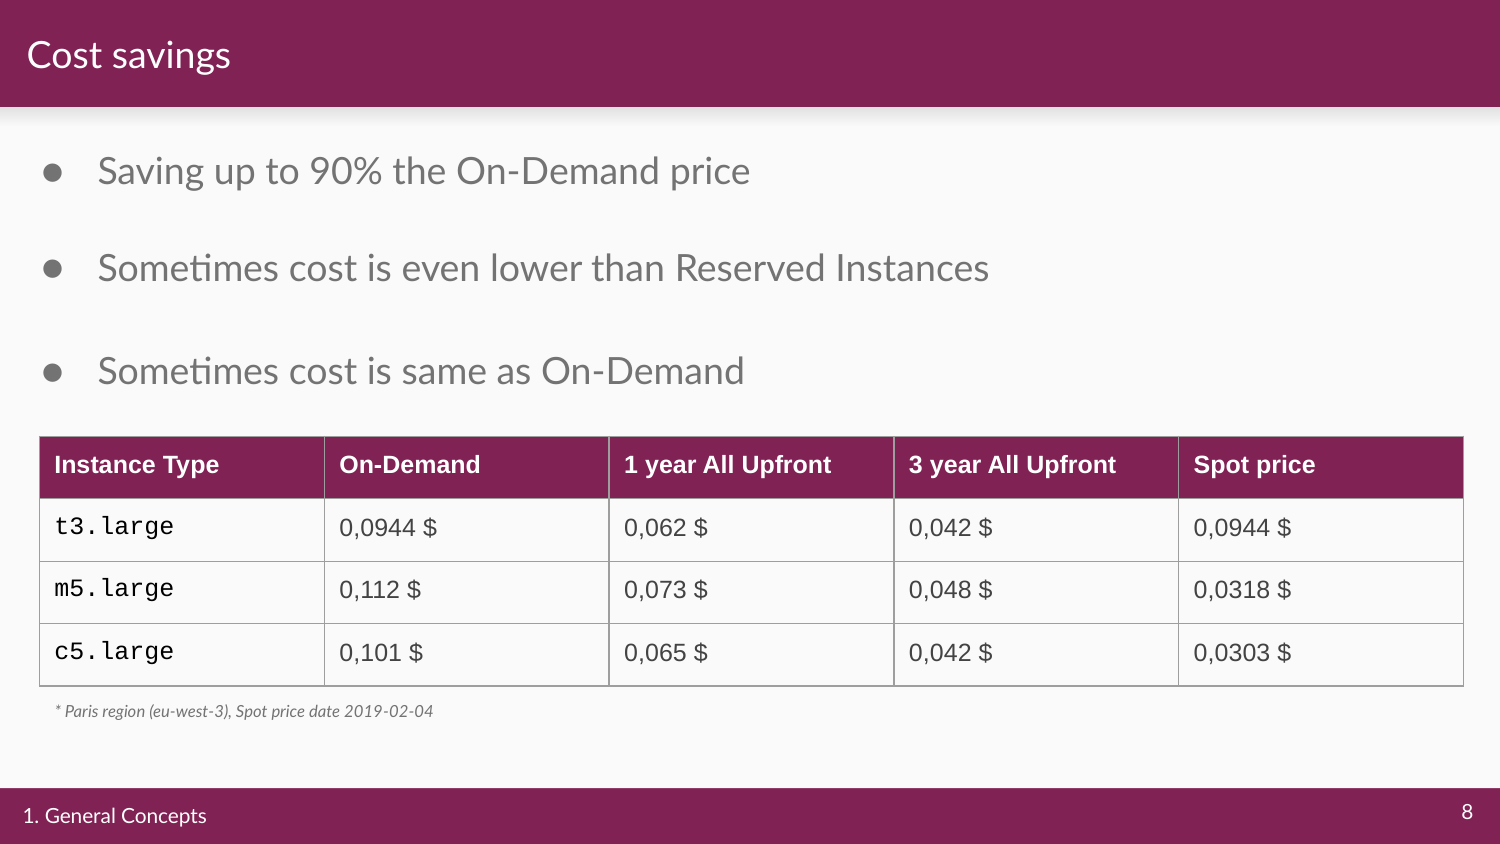

# Cost savings
Saving up to 90% the On-Demand price
Sometimes cost is even lower than Reserved Instances
Sometimes cost is same as On-Demand
| Instance Type | On-Demand | 1 year All Upfront | 3 year All Upfront | Spot price |
| --- | --- | --- | --- | --- |
| t3.large | 0,0944 $ | 0,062 $ | 0,042 $ | 0,0944 $ |
| m5.large | 0,112 $ | 0,073 $ | 0,048 $ | 0,0318 $ |
| c5.large | 0,101 $ | 0,065 $ | 0,042 $ | 0,0303 $ |
* Paris region (eu-west-3), Spot price date 2019-02-04
8
1. General Concepts